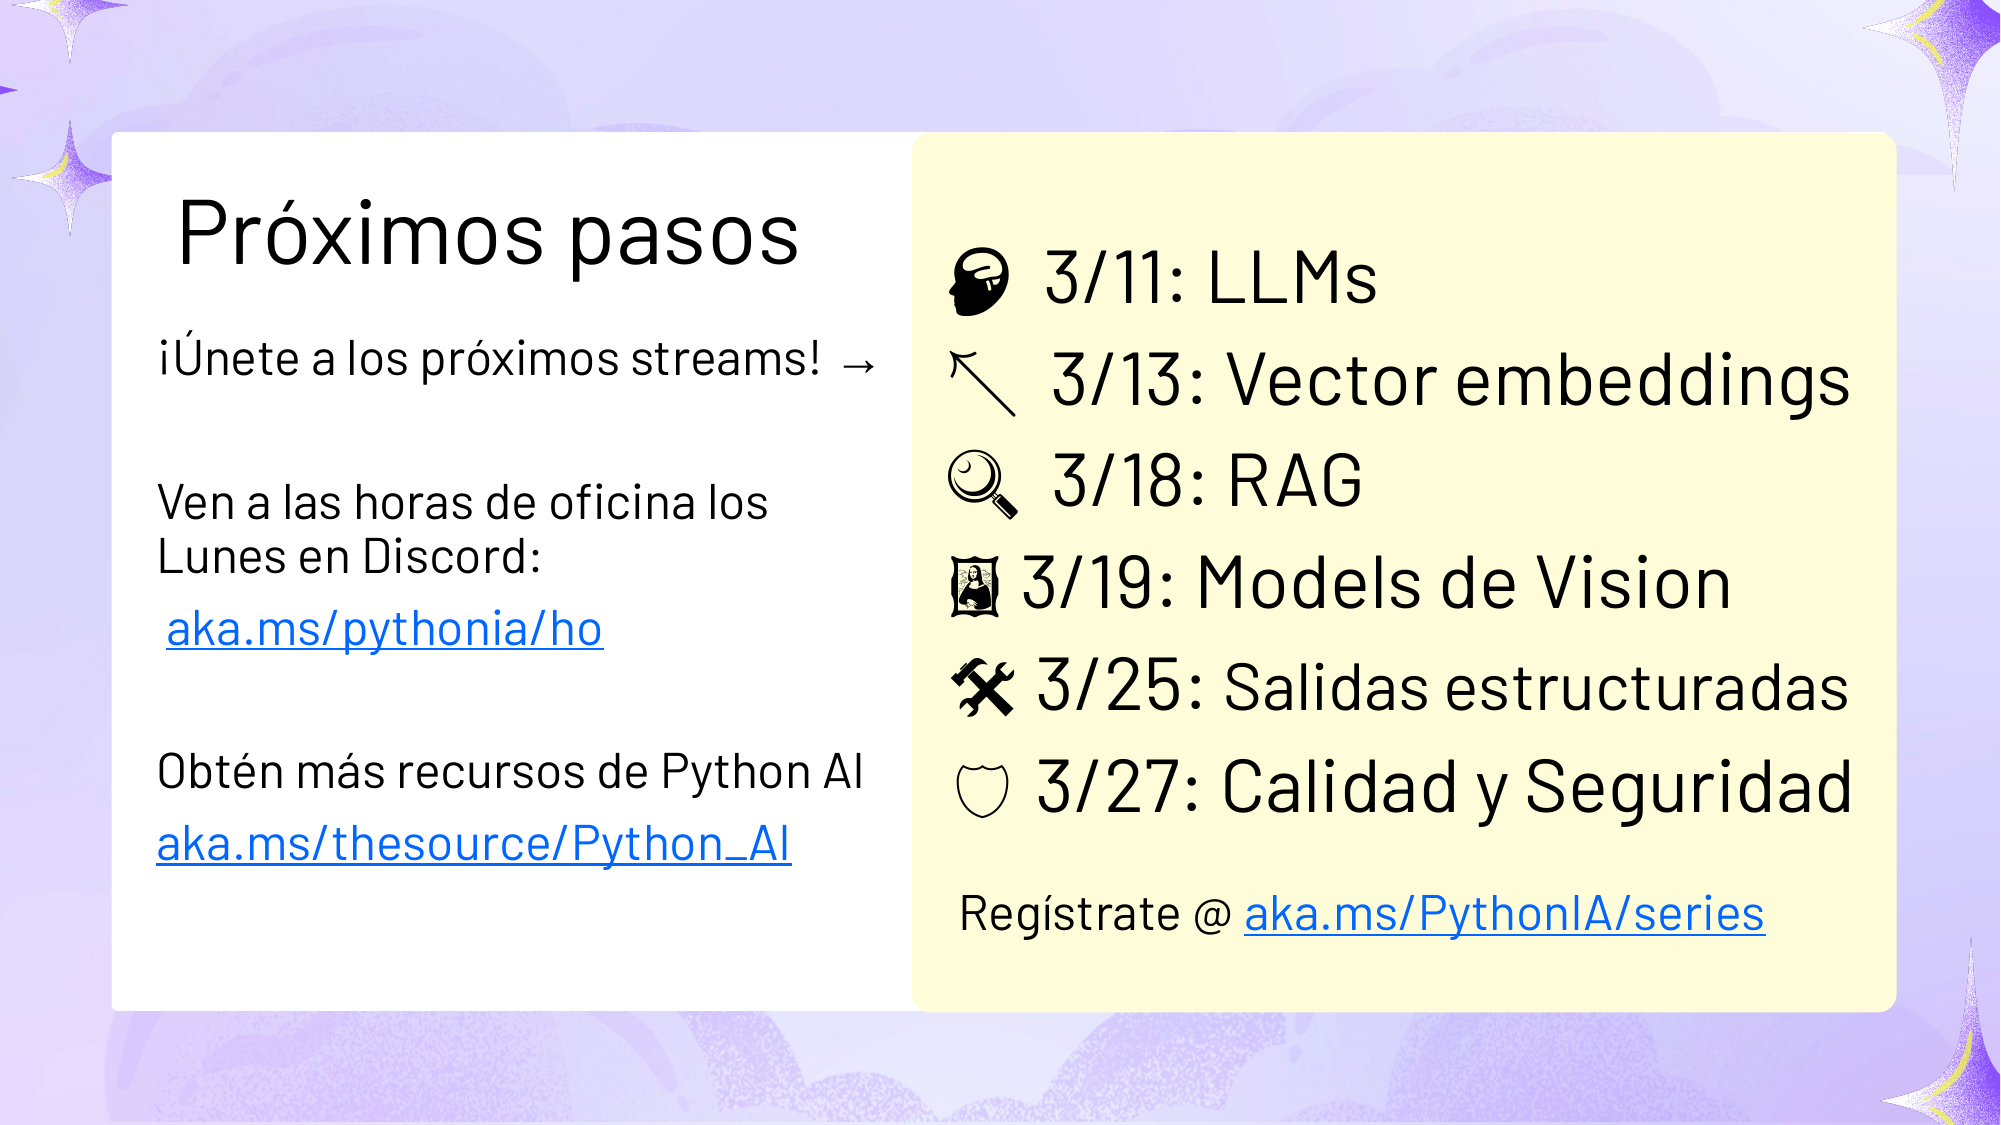

# Próximos pasos
🧠  3/11: LLMs
↖️  3/13: Vector embeddings
🔍  3/18: RAG
🖼️ 3/19: Models de Vision
🛠️ 3/25: Salidas estructuradas
🛡️ 3/27: Calidad y Seguridad
¡Únete a los próximos streams! →

Ven a las horas de oficina los Lunes en Discord:
 aka.ms/pythonia/ho

Obtén más recursos de Python AI
aka.ms/thesource/Python_AI
Regístrate @ aka.ms/PythonIA/series